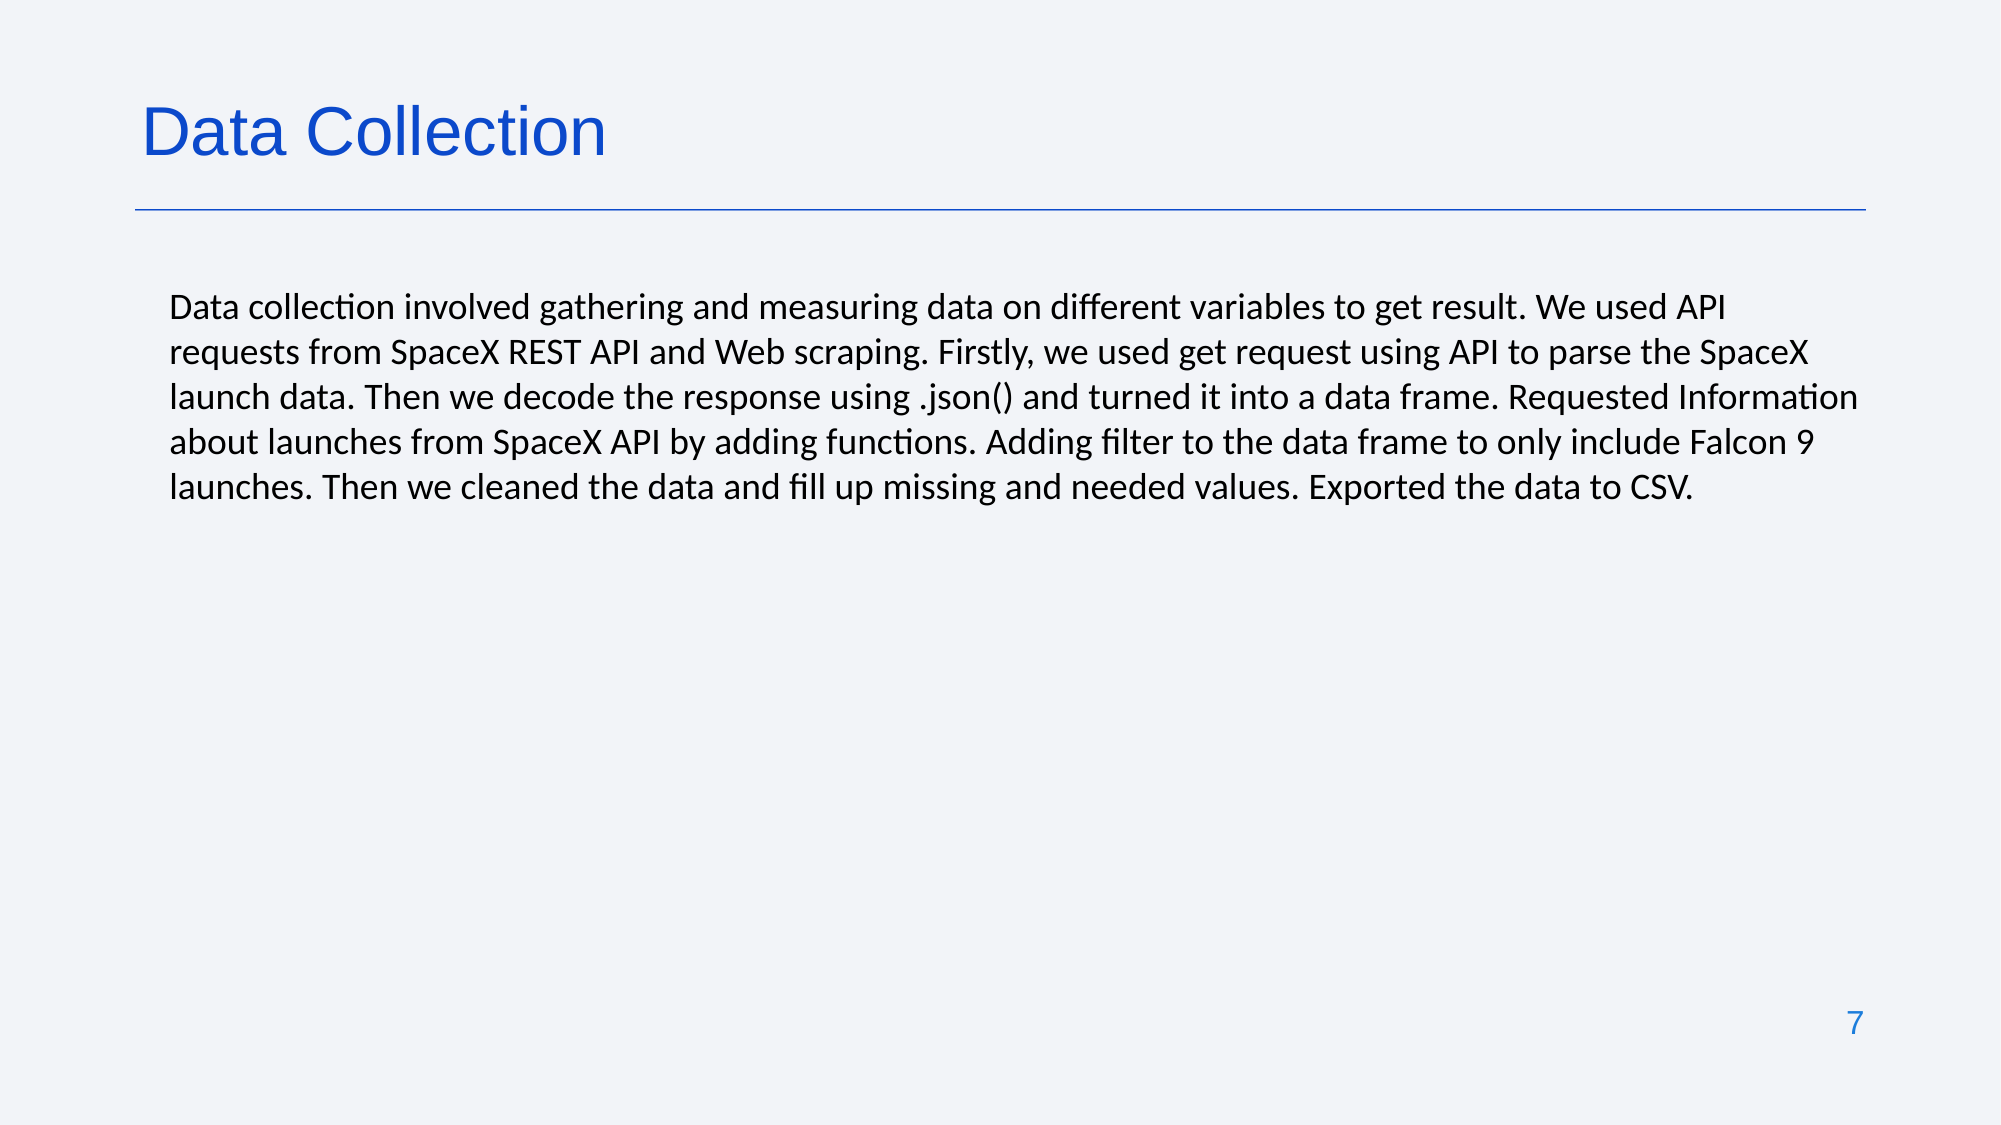

Data Collection
Data collection involved gathering and measuring data on different variables to get result. We used API requests from SpaceX REST API and Web scraping. Firstly, we used get request using API to parse the SpaceX launch data. Then we decode the response using .json() and turned it into a data frame. Requested Information about launches from SpaceX API by adding functions. Adding filter to the data frame to only include Falcon 9 launches. Then we cleaned the data and fill up missing and needed values. Exported the data to CSV.
7